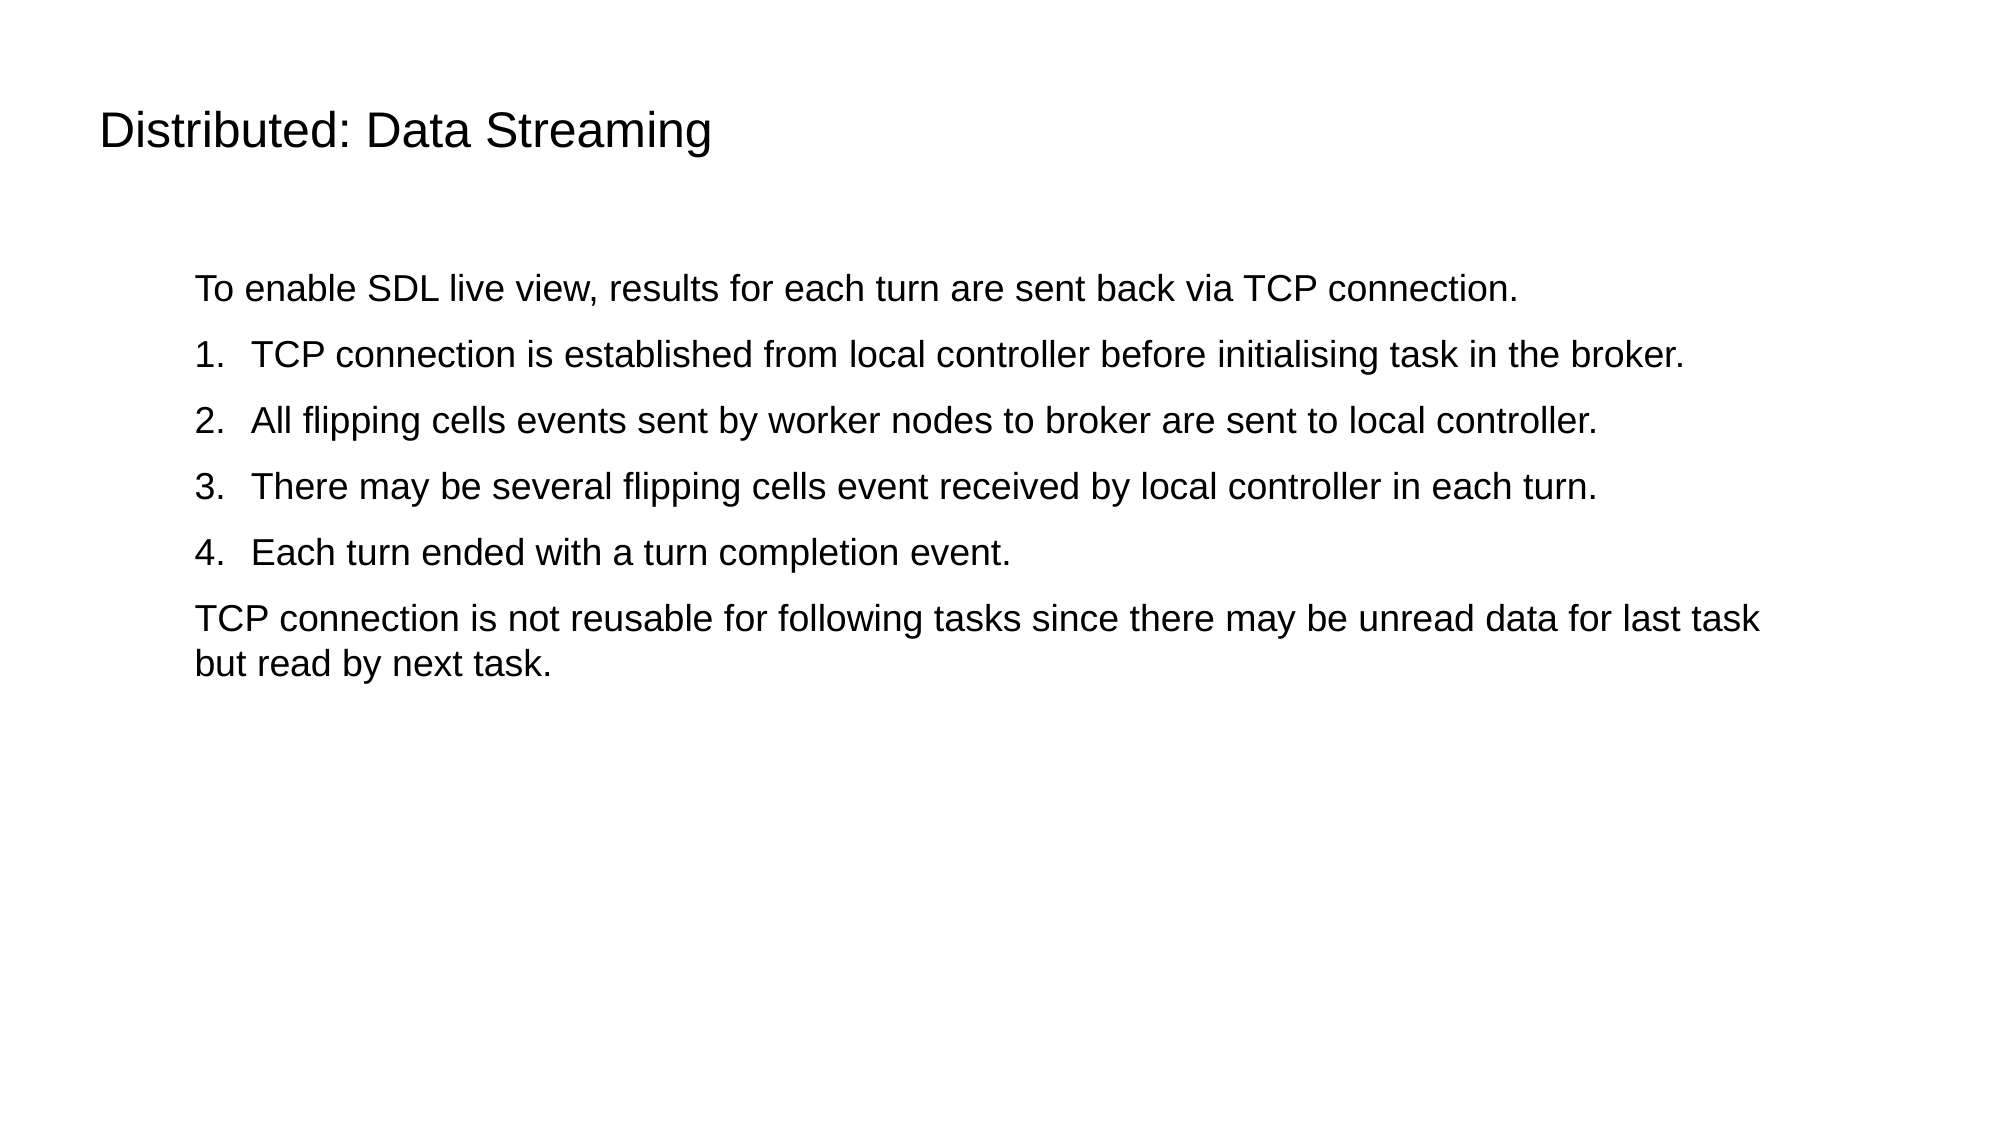

Distributed: Data Streaming
To enable SDL live view, results for each turn are sent back via TCP connection.
TCP connection is established from local controller before initialising task in the broker.
All flipping cells events sent by worker nodes to broker are sent to local controller.
There may be several flipping cells event received by local controller in each turn.
Each turn ended with a turn completion event.
TCP connection is not reusable for following tasks since there may be unread data for last task but read by next task.